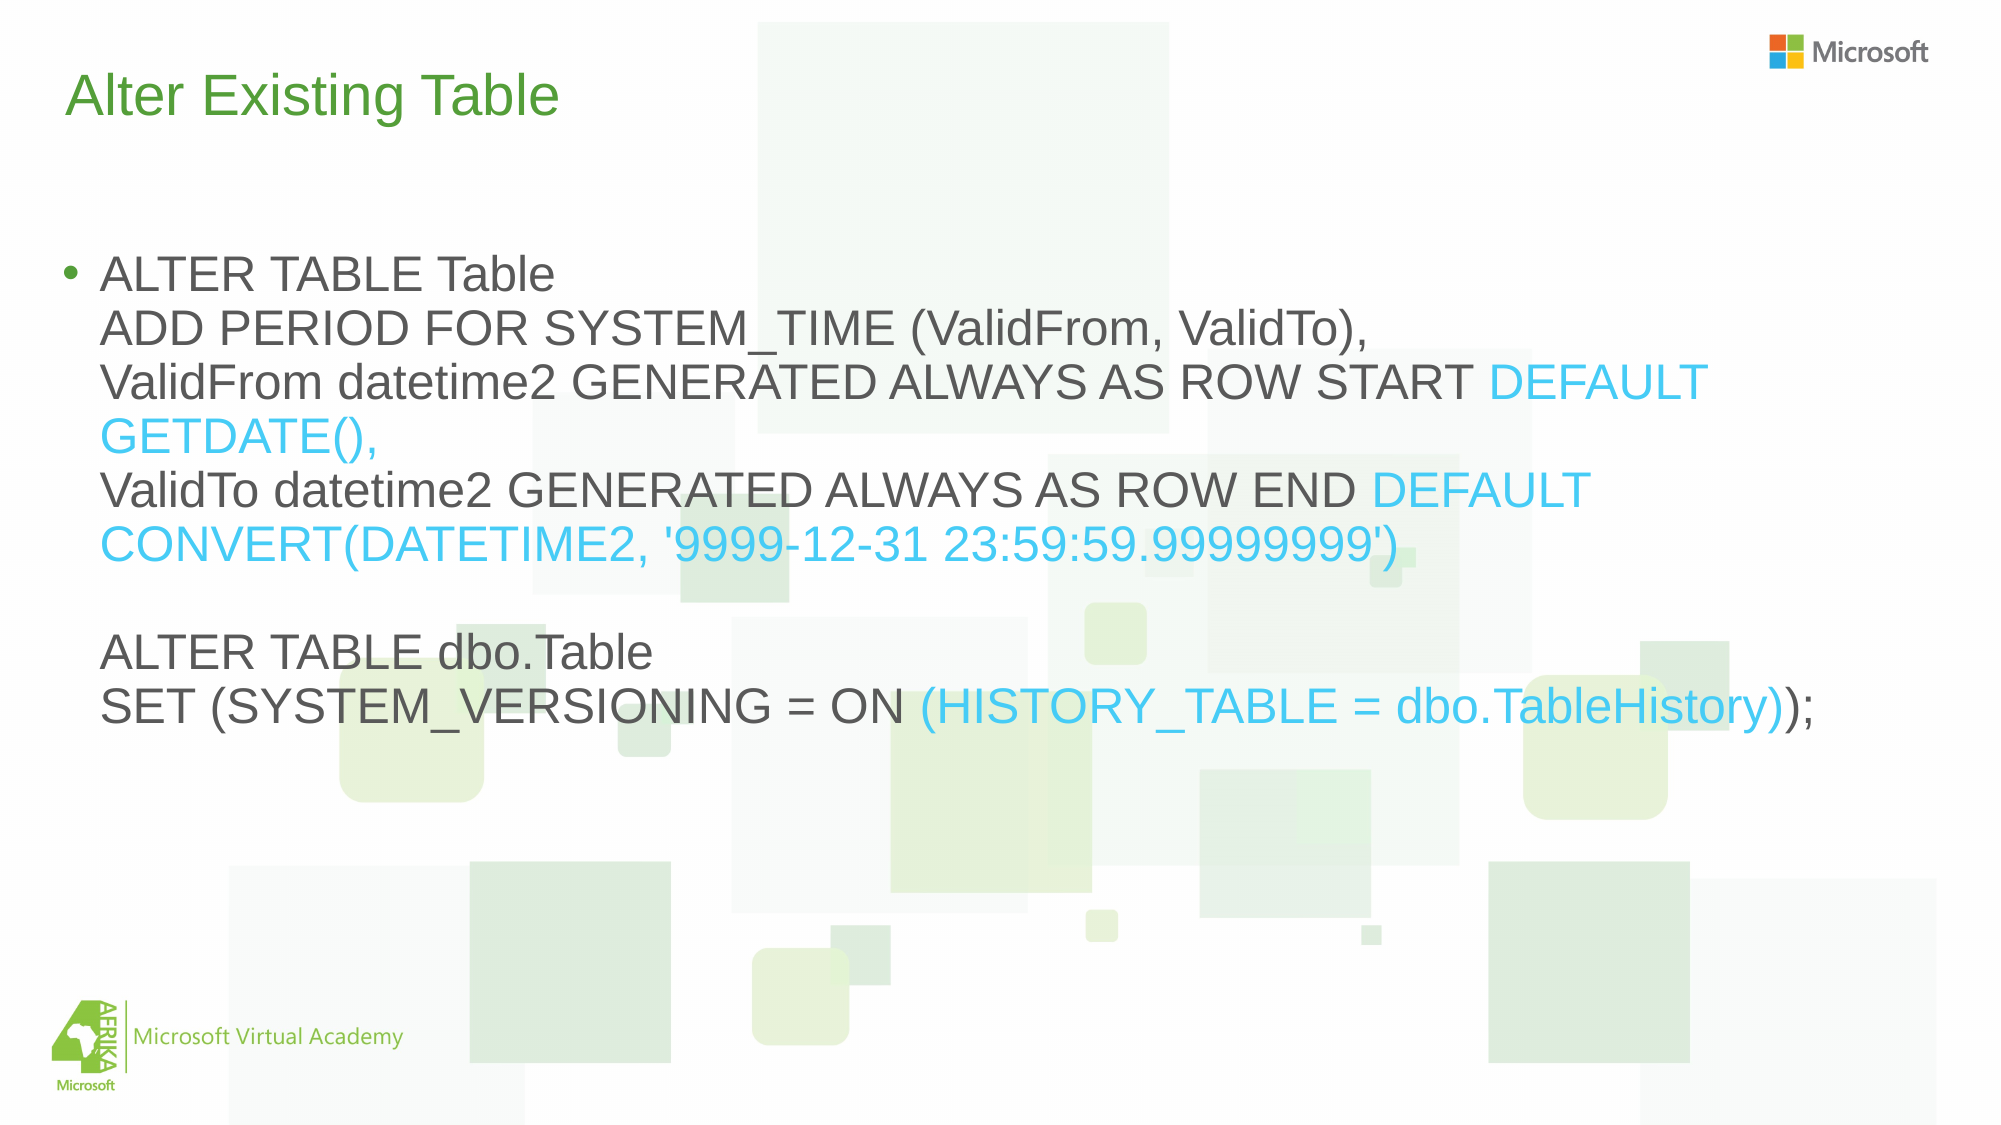

# Alter Existing Table
ALTER TABLE Table
ADD PERIOD FOR SYSTEM_TIME (ValidFrom, ValidTo),
ValidFrom datetime2 GENERATED ALWAYS AS ROW START DEFAULT GETDATE(),
ValidTo datetime2 GENERATED ALWAYS AS ROW END DEFAULT CONVERT(DATETIME2, '9999-12-31 23:59:59.99999999')
ALTER TABLE dbo.Table
SET (SYSTEM_VERSIONING = ON (HISTORY_TABLE = dbo.TableHistory));